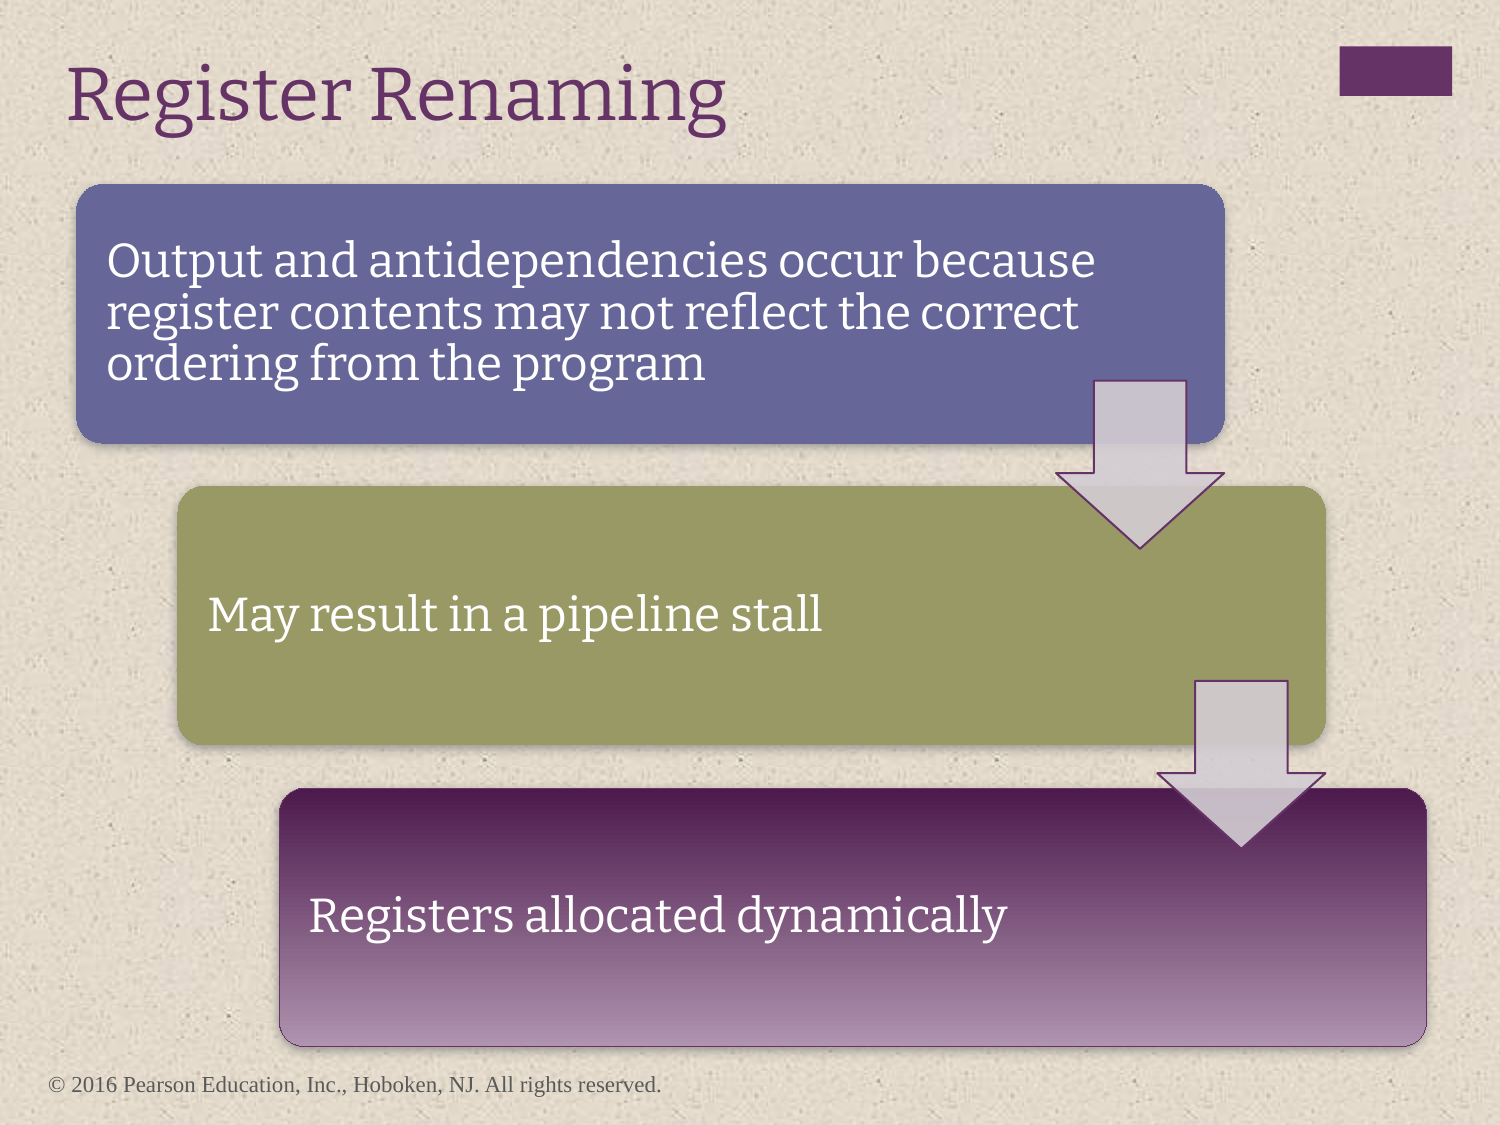

Register Renaming
Output and antidependencies occur because register contents may not reflect the correct ordering from the program
May result in a pipeline stall
Registers allocated dynamically

© 2016 Pearson Education, Inc., Hoboken, NJ. All rights reserved.